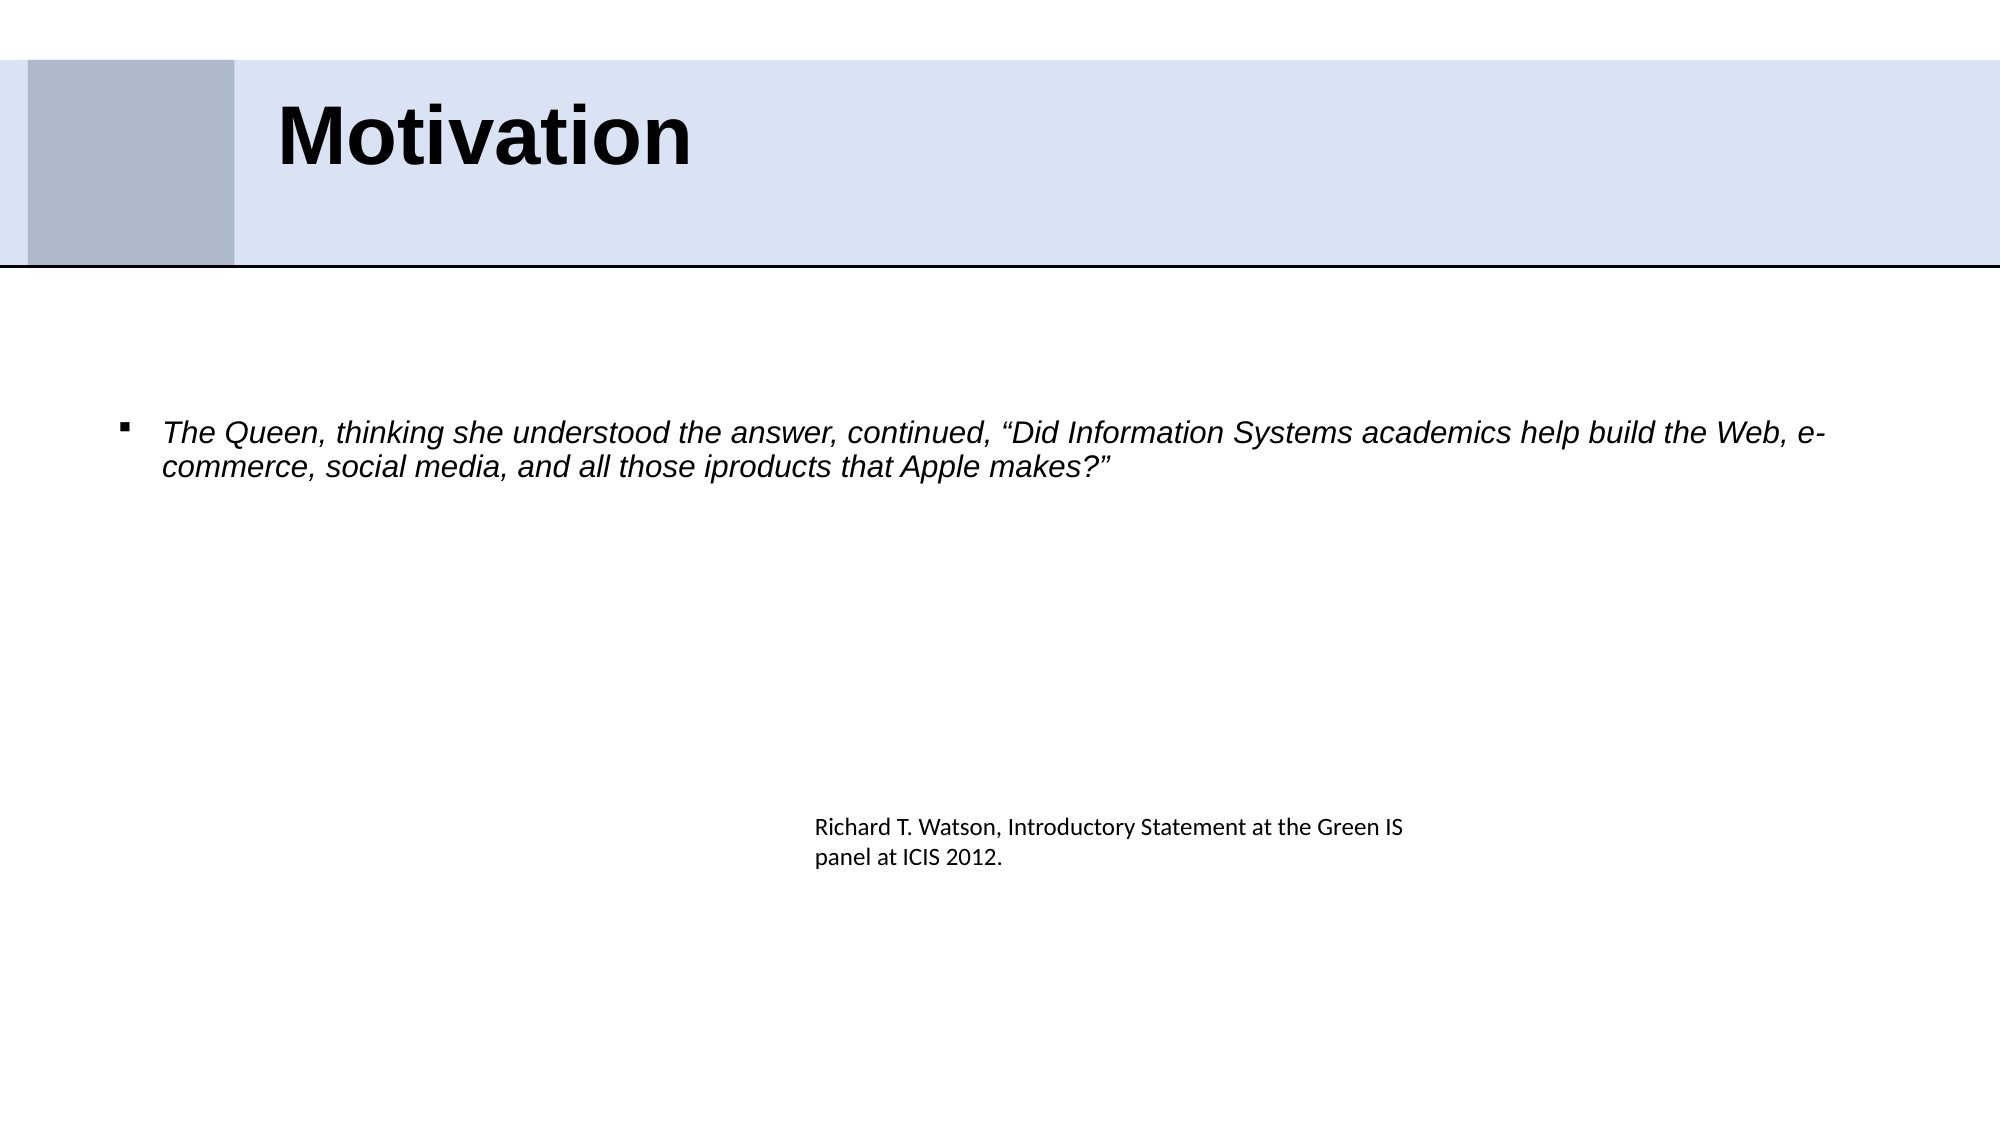

# Motivation

The Queen, thinking she understood the answer, continued, “Did Information Systems academics help build the Web, e-commerce, social media, and all those iproducts that Apple makes?”
Richard T. Watson, Introductory Statement at the Green IS panel at ICIS 2012.